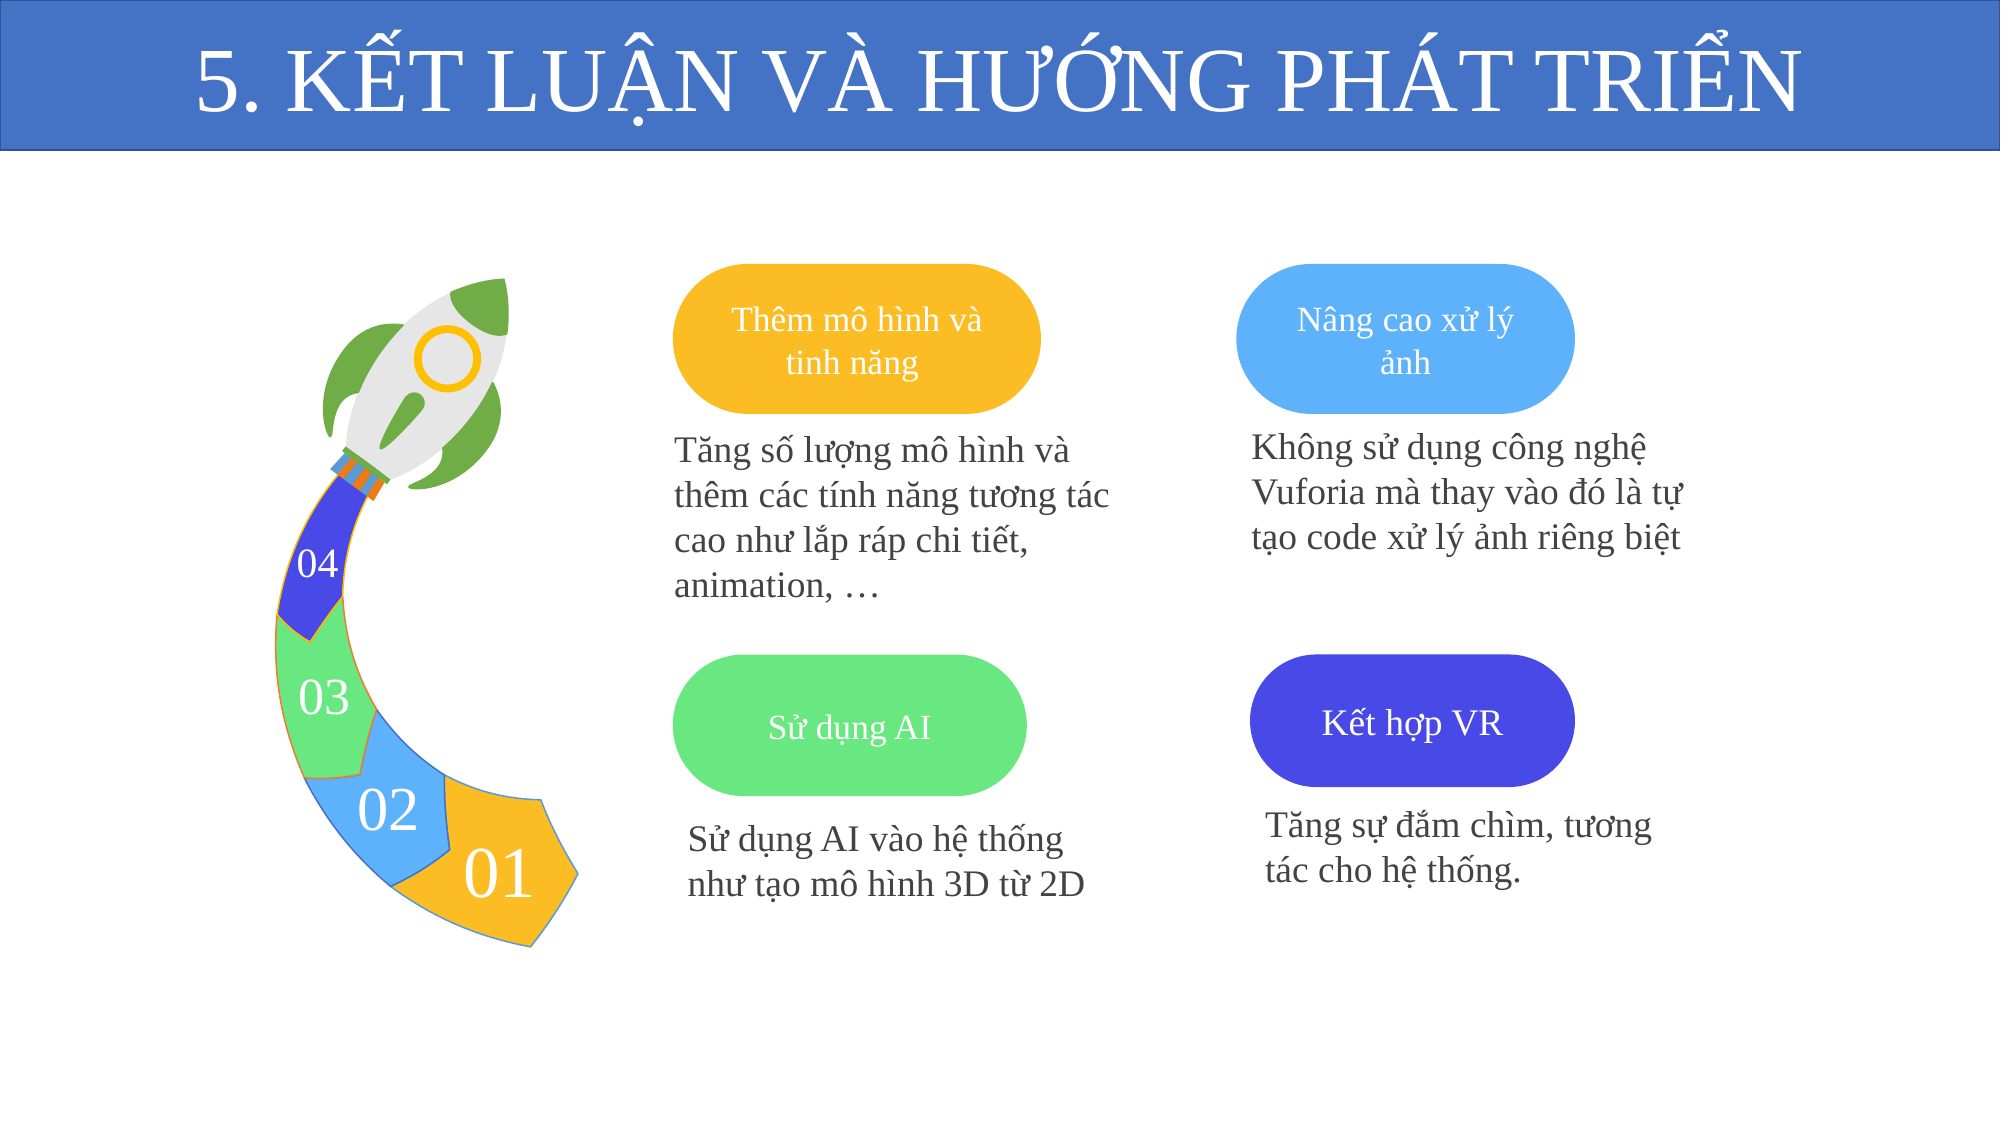

5. KẾT LUẬN VÀ HƯỚNG PHÁT TRIỂN
Thêm mô hình và tinh năng
Tăng số lượng mô hình và thêm các tính năng tương tác cao như lắp ráp chi tiết, animation, …
Nâng cao xử lý ảnh
Không sử dụng công nghệ Vuforia mà thay vào đó là tự tạo code xử lý ảnh riêng biệt

04

03

Sử dụng AI
Sử dụng AI vào hệ thống như tạo mô hình 3D từ 2D
Kết hợp VR
Tăng sự đắm chìm, tương tác cho hệ thống.

02

01